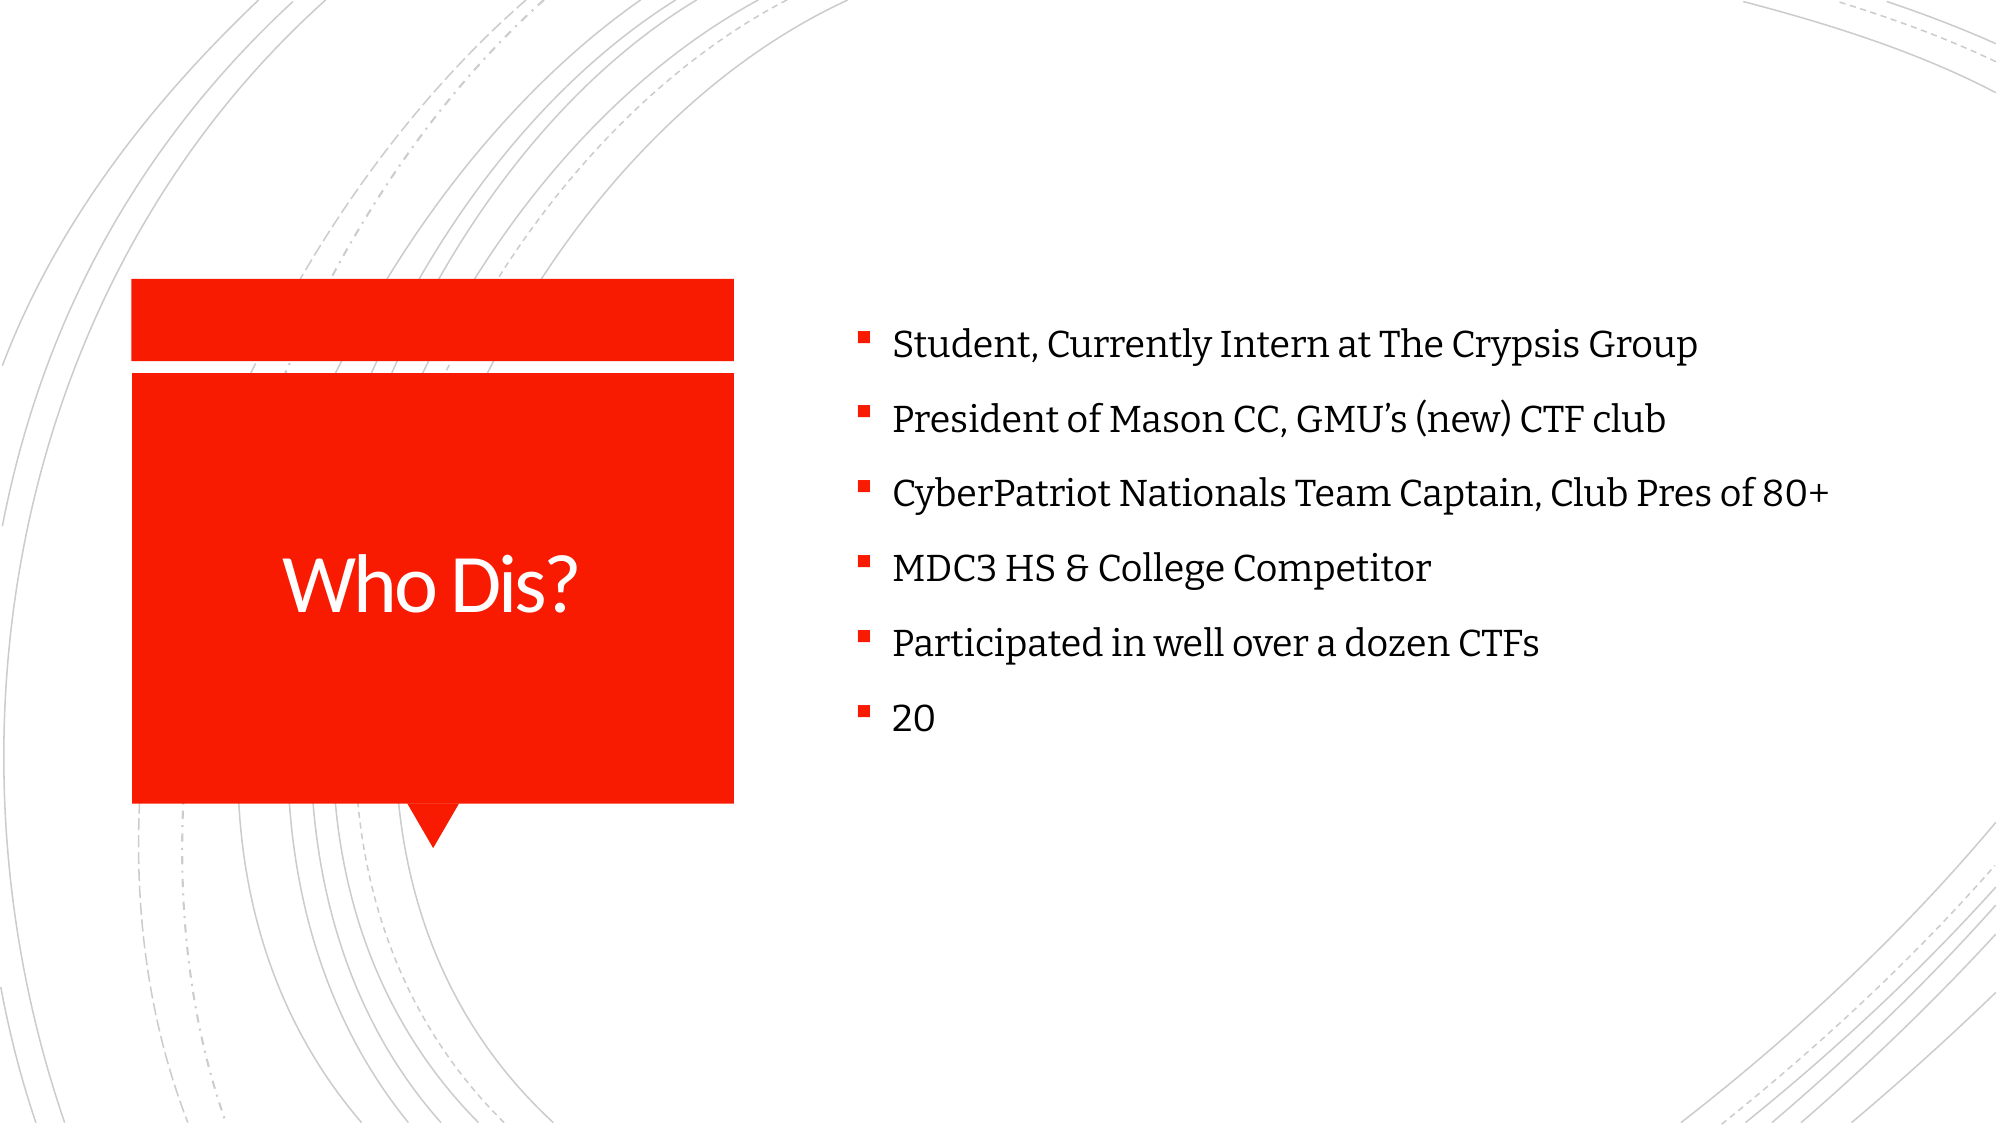

Student, Currently Intern at The Crypsis Group
President of Mason CC, GMU’s (new) CTF club
CyberPatriot Nationals Team Captain, Club Pres of 80+
MDC3 HS & College Competitor
Participated in well over a dozen CTFs
20

# Who Dis?